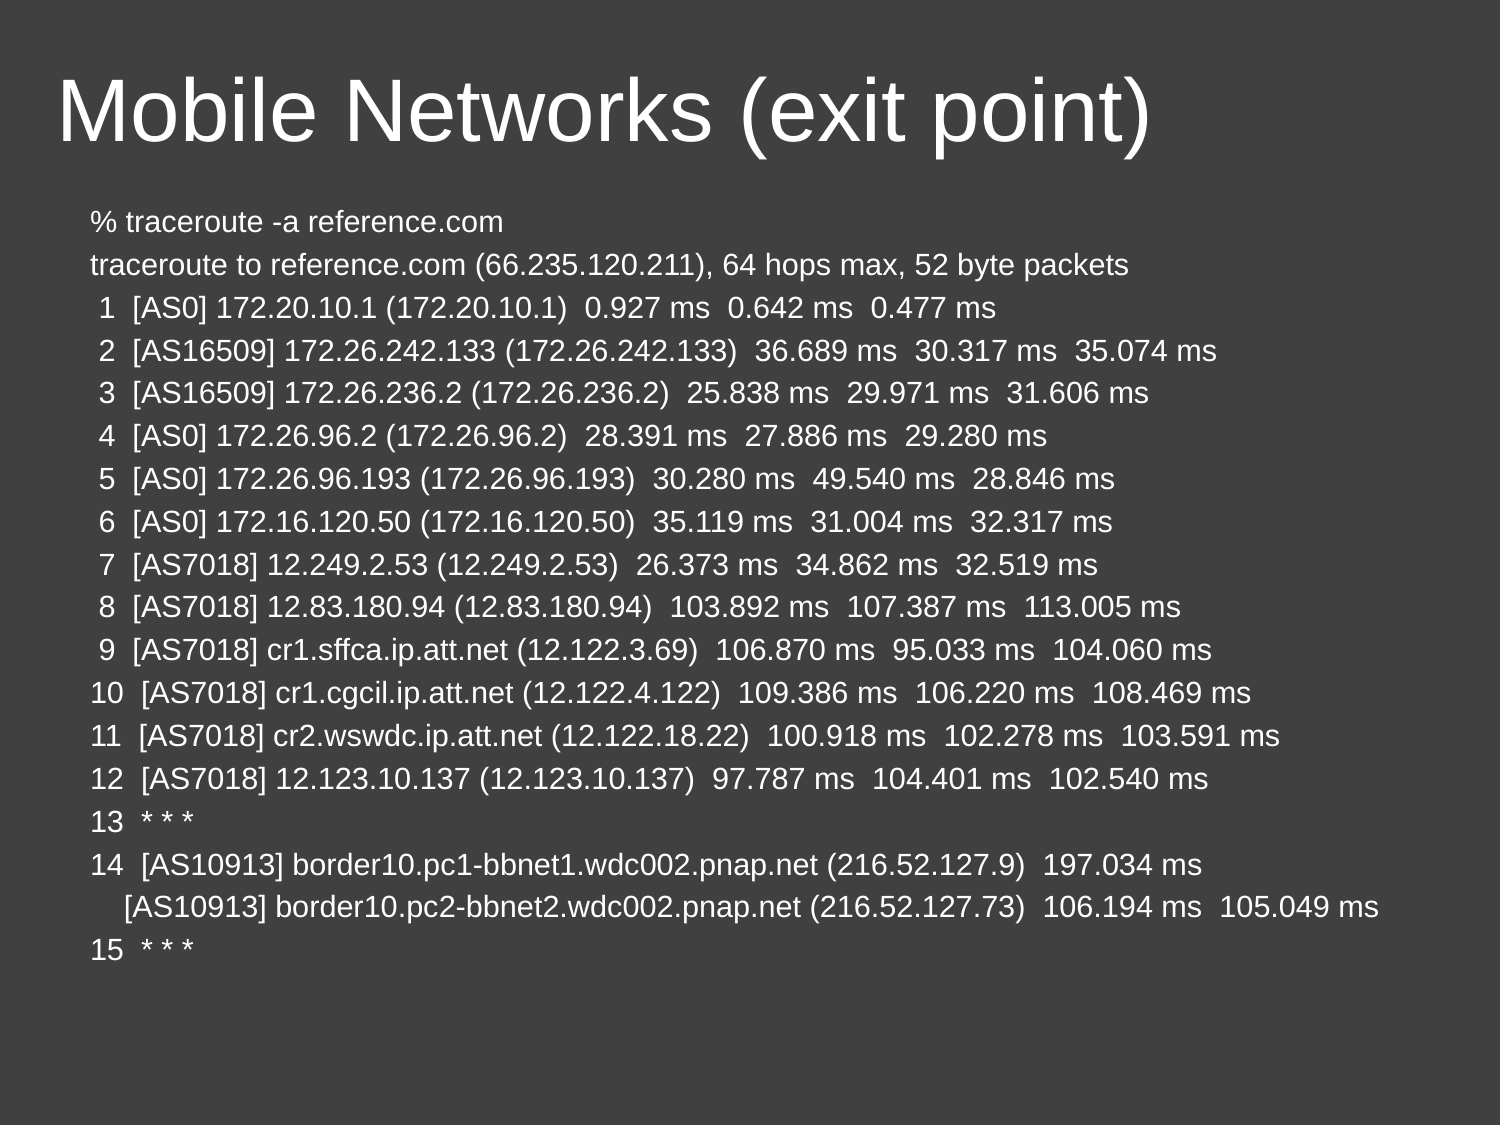

Mobile Networks (exit point)

% traceroute -a reference.com
traceroute to reference.com (66.235.120.211), 64 hops max, 52 byte packets
 1  [AS0] 172.20.10.1 (172.20.10.1)  0.927 ms  0.642 ms  0.477 ms
 2  [AS16509] 172.26.242.133 (172.26.242.133)  36.689 ms  30.317 ms  35.074 ms
 3  [AS16509] 172.26.236.2 (172.26.236.2)  25.838 ms  29.971 ms  31.606 ms
 4  [AS0] 172.26.96.2 (172.26.96.2)  28.391 ms  27.886 ms  29.280 ms
 5  [AS0] 172.26.96.193 (172.26.96.193)  30.280 ms  49.540 ms  28.846 ms
 6  [AS0] 172.16.120.50 (172.16.120.50)  35.119 ms  31.004 ms  32.317 ms
 7  [AS7018] 12.249.2.53 (12.249.2.53)  26.373 ms  34.862 ms  32.519 ms
 8  [AS7018] 12.83.180.94 (12.83.180.94)  103.892 ms  107.387 ms  113.005 ms
 9  [AS7018] cr1.sffca.ip.att.net (12.122.3.69)  106.870 ms  95.033 ms  104.060 ms
10  [AS7018] cr1.cgcil.ip.att.net (12.122.4.122)  109.386 ms  106.220 ms  108.469 ms
11  [AS7018] cr2.wswdc.ip.att.net (12.122.18.22)  100.918 ms  102.278 ms  103.591 ms
12  [AS7018] 12.123.10.137 (12.123.10.137)  97.787 ms  104.401 ms  102.540 ms
13  * * *
14  [AS10913] border10.pc1-bbnet1.wdc002.pnap.net (216.52.127.9)  197.034 ms
    [AS10913] border10.pc2-bbnet2.wdc002.pnap.net (216.52.127.73)  106.194 ms  105.049 ms
15  * * *